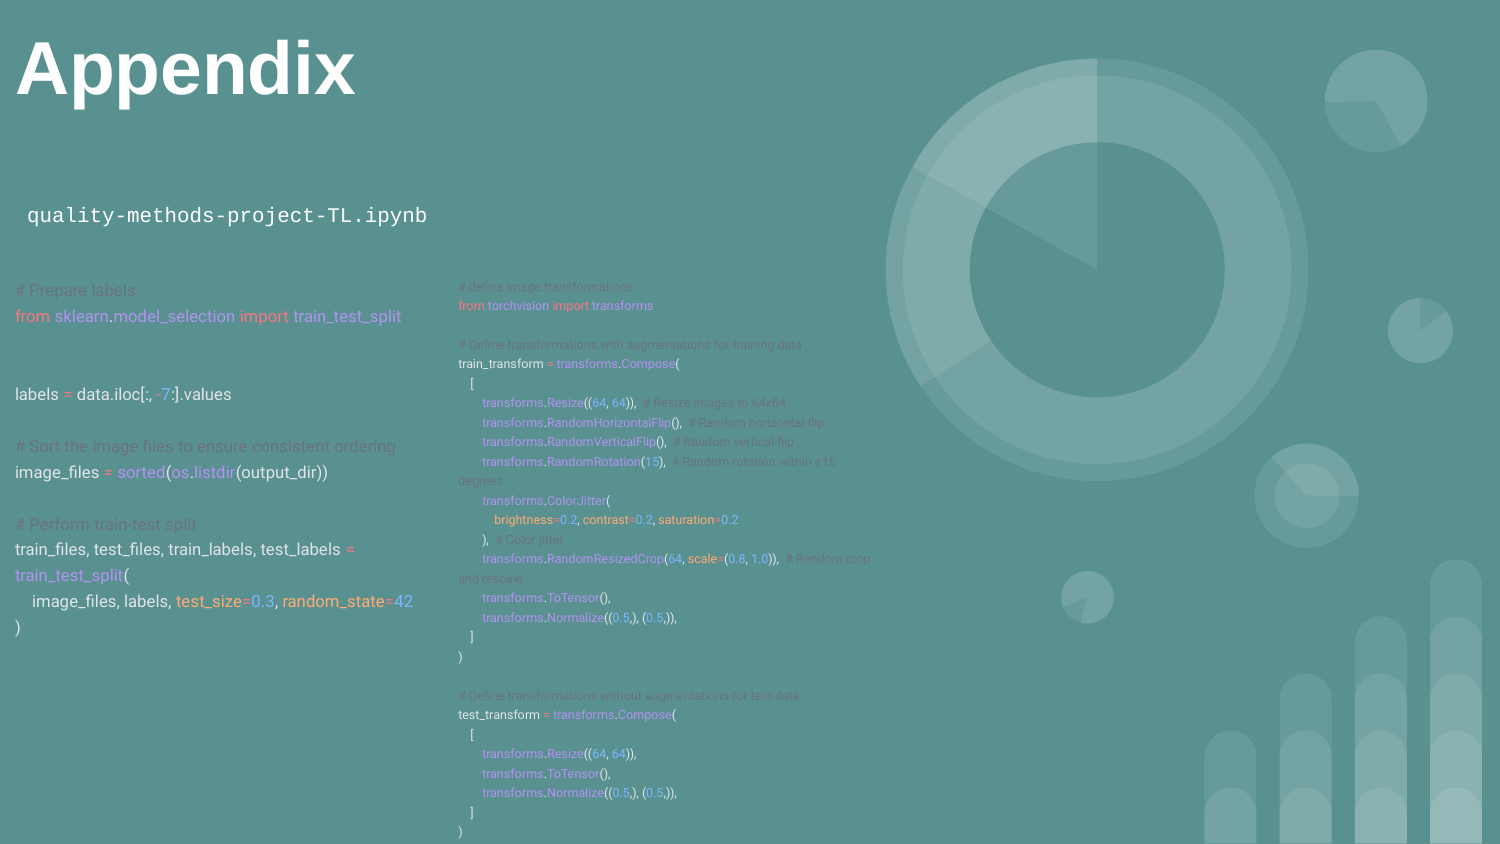

# Appendix
quality-methods-project-TL.ipynb

# Prepare labels
from sklearn.model_selection import train_test_split

labels = data.iloc[:, -7:].values

# Sort the image files to ensure consistent ordering
image_files = sorted(os.listdir(output_dir))

# Perform train-test split
train_files, test_files, train_labels, test_labels = train_test_split(
    image_files, labels, test_size=0.3, random_state=42
)

# define image transformations
from torchvision import transforms

# Define transformations with augmentations for training data
train_transform = transforms.Compose(
    [
        transforms.Resize((64, 64)),  # Resize images to 64x64
        transforms.RandomHorizontalFlip(),  # Random horizontal flip
        transforms.RandomVerticalFlip(),  # Random vertical flip
        transforms.RandomRotation(15),  # Random rotation within ±15 degrees
        transforms.ColorJitter(
            brightness=0.2, contrast=0.2, saturation=0.2
        ),  # Color jitter
        transforms.RandomResizedCrop(64, scale=(0.8, 1.0)),  # Random crop and rescale
        transforms.ToTensor(),
        transforms.Normalize((0.5,), (0.5,)),
    ]
)

# Define transformations without augmentations for test data
test_transform = transforms.Compose(
    [
        transforms.Resize((64, 64)),
        transforms.ToTensor(),
        transforms.Normalize((0.5,), (0.5,)),
    ]
)